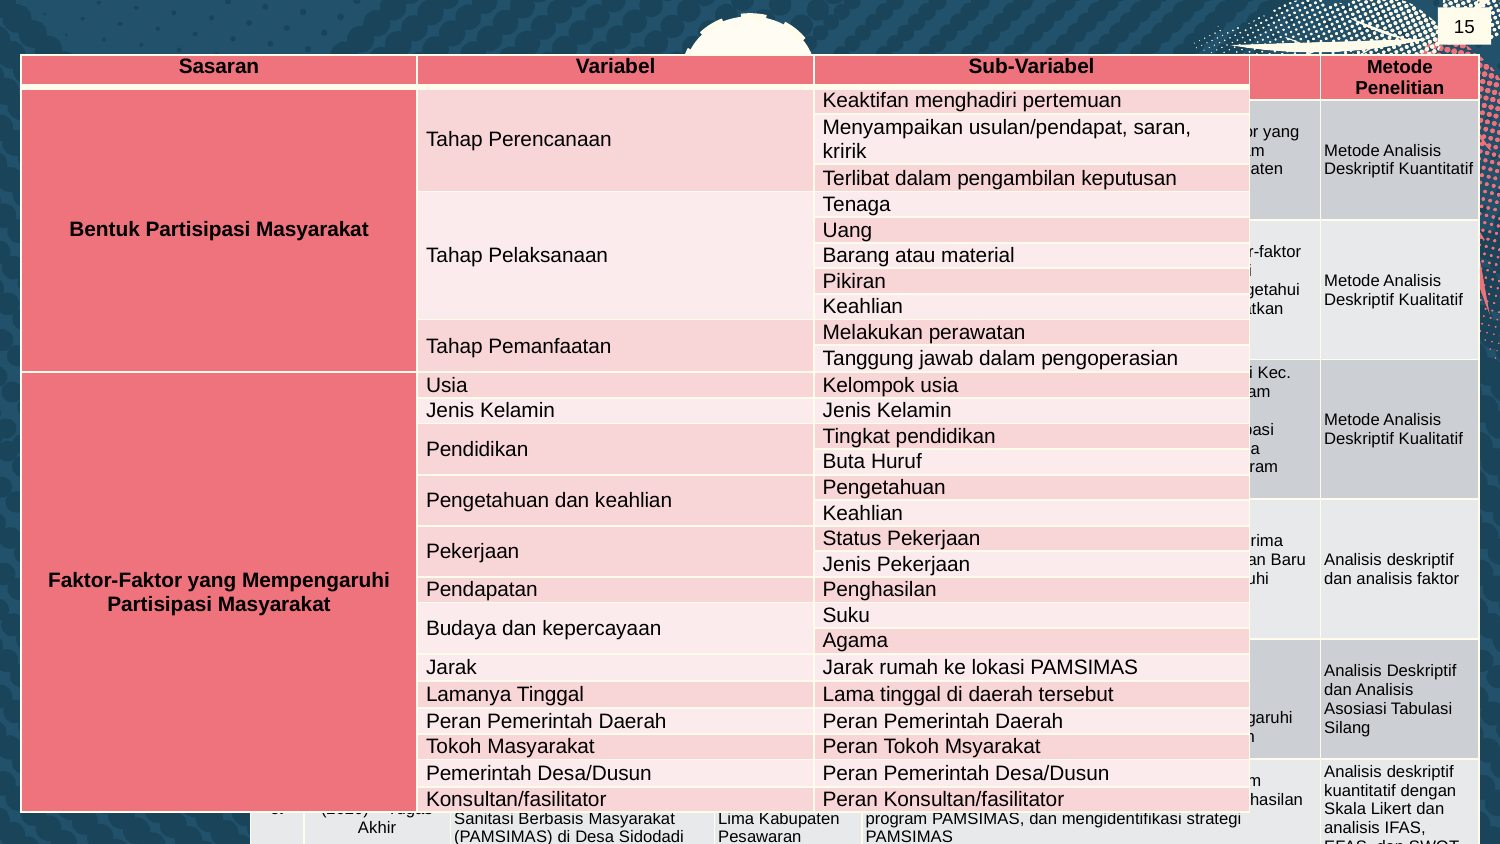

15
2
| Sasaran | Variabel | Sub-Variabel |
| --- | --- | --- |
| Bentuk Partisipasi Masyarakat | Tahap Perencanaan | Keaktifan menghadiri pertemuan |
|  |  | Menyampaikan usulan/pendapat, saran, kririk |
|  |  | Terlibat dalam pengambilan keputusan |
|  | Tahap Pelaksanaan | Tenaga |
|  |  | Uang |
|  |  | Barang atau material |
|  |  | Pikiran |
|  |  | Keahlian |
|  | Tahap Pemanfaatan | Melakukan perawatan |
|  |  | Tanggung jawab dalam pengoperasian |
| Faktor-Faktor yang Mempengaruhi Partisipasi Masyarakat | Usia | Kelompok usia |
|  | Jenis Kelamin | Jenis Kelamin |
|  | Pendidikan | Tingkat pendidikan |
|  |  | Buta Huruf |
|  | Pengetahuan dan keahlian | Pengetahuan |
|  |  | Keahlian |
|  | Pekerjaan | Status Pekerjaan |
|  |  | Jenis Pekerjaan |
|  | Pendapatan | Penghasilan |
|  | Budaya dan kepercayaan | Suku |
|  |  | Agama |
|  | Jarak | Jarak rumah ke lokasi PAMSIMAS |
|  | Lamanya Tinggal | Lama tinggal di daerah tersebut |
|  | Peran Pemerintah Daerah | Peran Pemerintah Daerah |
|  | Tokoh Masyarakat | Peran Tokoh Msyarakat |
|  | Pemerintah Desa/Dusun | Peran Pemerintah Desa/Dusun |
|  | Konsultan/fasilitator | Peran Konsultan/fasilitator |
| No. | Peneliti | Judul Penelitian | Lokasi Penelitian | Fokus Penelitian | Metode Penelitian |
| --- | --- | --- | --- | --- | --- |
| 1. | Ibrahim Surotinojo (2009) - Tesis | Partisipasi Masyarakat dalam Program Sanitasi oleh Masyarakat (SANIMAS) di Desa Bajo Kec. Tilamuta Kab. Boalemo, Gorontalo | Desa Bajo Kecamatan Tilamuta Kabupaten Boalemo, Gorontalo | Untuk mengkaji bentuk dan tingkat serta faktor-faktor yang mempengaruhi partisipasi masyarakat dalam program SANIMAS di Desa Bajo Kecamatan Tilamuta Kabupaten Boalemo, Provinsi Gorontalo | Metode Analisis Deskriptif Kuantitatif |
| 2. | Chika Chaerunnisa (2014) - Jurnal | Partisipasi Masyarakat dalam Program Penyediaan Air Minum dan Sanitasi Berbasis Masyarakat (PAMSIMAS) di Kab. Brebes (Studi Kasus: Desa Legok dan Desa Tambakserang Kecamatan Bantarkawung) | Desa Legok dan Desa Tambakserang Kec. Bantarkawung, Kab. Brebes | Untuk mendeskripsikan bentuk partisipasi dan faktor-faktor yang dapat mendorong dan menghambat partisipasi masyarakat dalam program PAMSIMAS, serta mengetahui manfaat yang diperoleh oleh wilayah yang mendapatkan PAMSIMAS | Metode Analisis Deskriptif Kualitatif |
| 3. | Aneisia Khairawati Saputra (2015) - Skripsi | Tanggapan dan Partisipasi Masyarakat dalam Program Penyediaan Air Minum dan Sanitasi Berbasis Masyarakat (PAMSIMAS) di Kecamatan Prambanan Kabupaten Klaten | Kecamatan Prambanan Kabupaten Klaten | Untuk mengetahui penerapan program Pamsimas di Kec. Prambanan; faktor pendukung dan penghambat dalam penerapan program Pamsimas di Kec. Prambanan; tanggapan masyarakat terhadap Pamsimas; partisipasi masyarakat terhadap program Pamsimas; dan upaya meningkatkan partisipasi masyarakat terhadap program Pamsimas di Kec.Prambanan | Metode Analisis Deskriptif Kualitatif |
| 4. | Lukita Mulat Sari (2020) – Tugas Akhir | Faktor-Faktor yang Mempengaruhi Partisipasi Masyarakat dalam Keberhasilan Program Sanitasi Berbasis Masyarakat (SANIMAS) pada Kelurahan Susunan Baru Kota Bandar Lampung | Kelurahan Susunan Baru Kecamatan Tanjung Karang Barat Kota Bandar Lampung | Mengidentifikasi karakteristik responden yang menerima manfaat program SANIMAS pada Kelurahan Susunan Baru dan mengidentifikasi faktor-faktor yang mempengaruhi partisipasi masyarakat | Analisis deskriptif dan analisis faktor |
| 5. | Feri Anggara (2020) – Tugas Akhir | Faktor yang Berhubungan dengan Partisipasi Masyarakat terhadap Sistem Air Minum Komunal di Kelurahan Kaliawi Persada Kota Bandar Lampung | Kelurahan Kaliawi Persada, Kecamatan Tanjung Karang Pusat, Kota Bandar Lampung | Mengidentifikasi kondisi faktor yang mempengaruhi partisipasi masyarakat, mengidentifikasi partisipasi pelanggan terhadap sistem air minum komunal, dan menganalisis hubungan faktor-faktor yang mempengaruhi partisipasi masyarakat dengan partisipasi pelanggan | Analisis Deskriptif dan Analisis Asosiasi Tabulasi Silang |
| 6. | Miranda Asmara (2020) – Tugas Akhir | Tingkat Keberhasilan dan Strategi Penyediaan Air Minum dan Sanitasi Berbasis Masyarakat (PAMSIMAS) di Desa Sidodadi | Desa Sidodadi Kecamatan Way Lima Kabupaten Pesawaran | Mengidentifikasi tingkat partisipasi masyarakat dalam program PAMSIMAS, mengidentifikasi tingkat keberhasilan program PAMSIMAS, dan mengidentifikasi strategi PAMSIMAS | Analisis deskriptif kuantitatif dengan Skala Likert dan analisis IFAS, EFAS, dan SWOT |
Tinjauan Literatur
1
3
Konsep Dasar Partisipasi Masyarakat
Pengertian Partisipasi Masyarakat
Tujuan Partisipasi Masyarakat
Bentuk Partisipasi Masyarakat
Faktor-Faktor yang Mempengaruhi Partisipasi Masyarakat
Pelaksanaan Program PAMSIMAS
Landasan Yuridis Pemberdayaan Program PAMSIMAS
Faktor Penghambat atau Kendala
3.  Teori Partisipasi Masyarakat
Penelitian Terdahulu
Sintesa Variabel
Penelitian